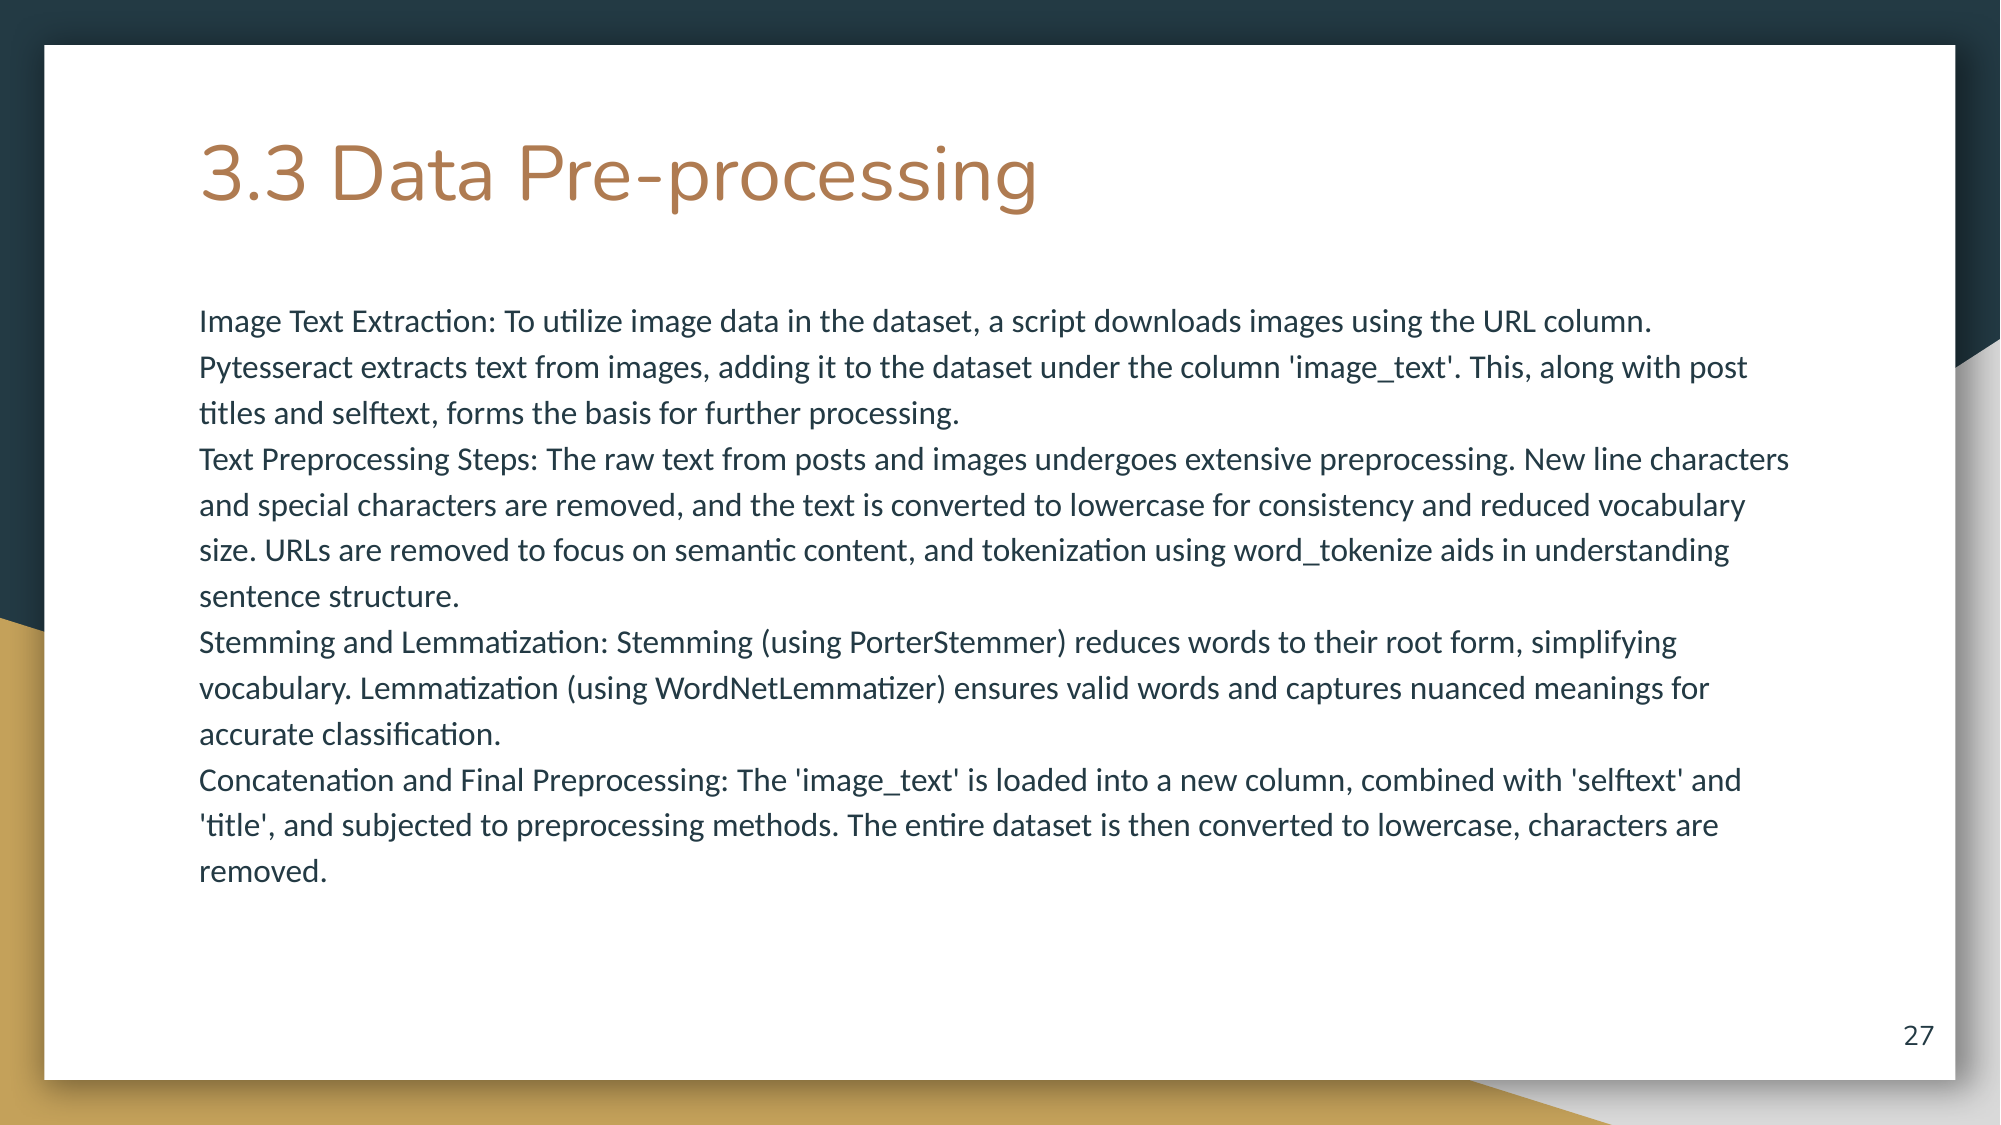

# 3.3 Data Pre-processing

Image Text Extraction: To utilize image data in the dataset, a script downloads images using the URL column. Pytesseract extracts text from images, adding it to the dataset under the column 'image_text'. This, along with post titles and selftext, forms the basis for further processing.
Text Preprocessing Steps: The raw text from posts and images undergoes extensive preprocessing. New line characters and special characters are removed, and the text is converted to lowercase for consistency and reduced vocabulary size. URLs are removed to focus on semantic content, and tokenization using word_tokenize aids in understanding sentence structure.
Stemming and Lemmatization: Stemming (using PorterStemmer) reduces words to their root form, simplifying vocabulary. Lemmatization (using WordNetLemmatizer) ensures valid words and captures nuanced meanings for accurate classification.
Concatenation and Final Preprocessing: The 'image_text' is loaded into a new column, combined with 'selftext' and 'title', and subjected to preprocessing methods. The entire dataset is then converted to lowercase, characters are removed.

27